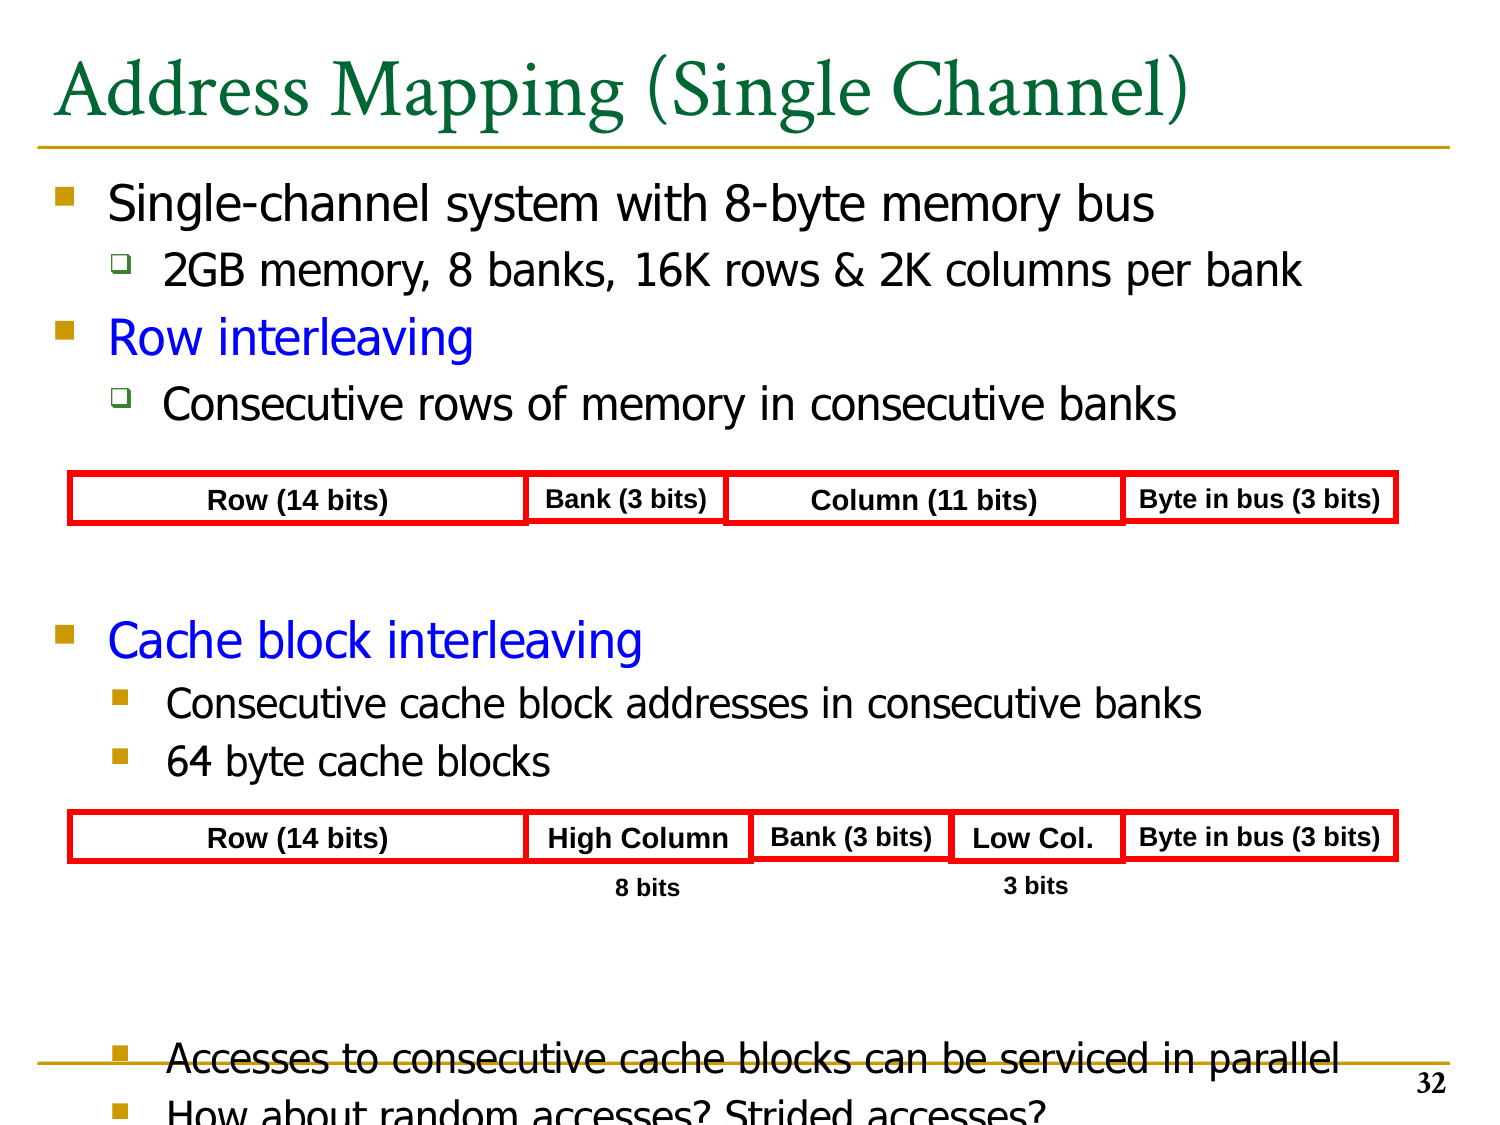

# Address Mapping (Single Channel)
Single-channel system with 8-byte memory bus
2GB memory, 8 banks, 16K rows & 2K columns per bank
Row interleaving
Consecutive rows of memory in consecutive banks

Cache block interleaving
Consecutive cache block addresses in consecutive banks
64 byte cache blocks

Accesses to consecutive cache blocks can be serviced in parallel
How about random accesses? Strided accesses?

Row (14 bits)
Bank (3 bits)
Column (11 bits)
Byte in bus (3 bits)
Row (14 bits)
High Column
Bank (3 bits)
Low Col.
Byte in bus (3 bits)
3 bits
8 bits
32